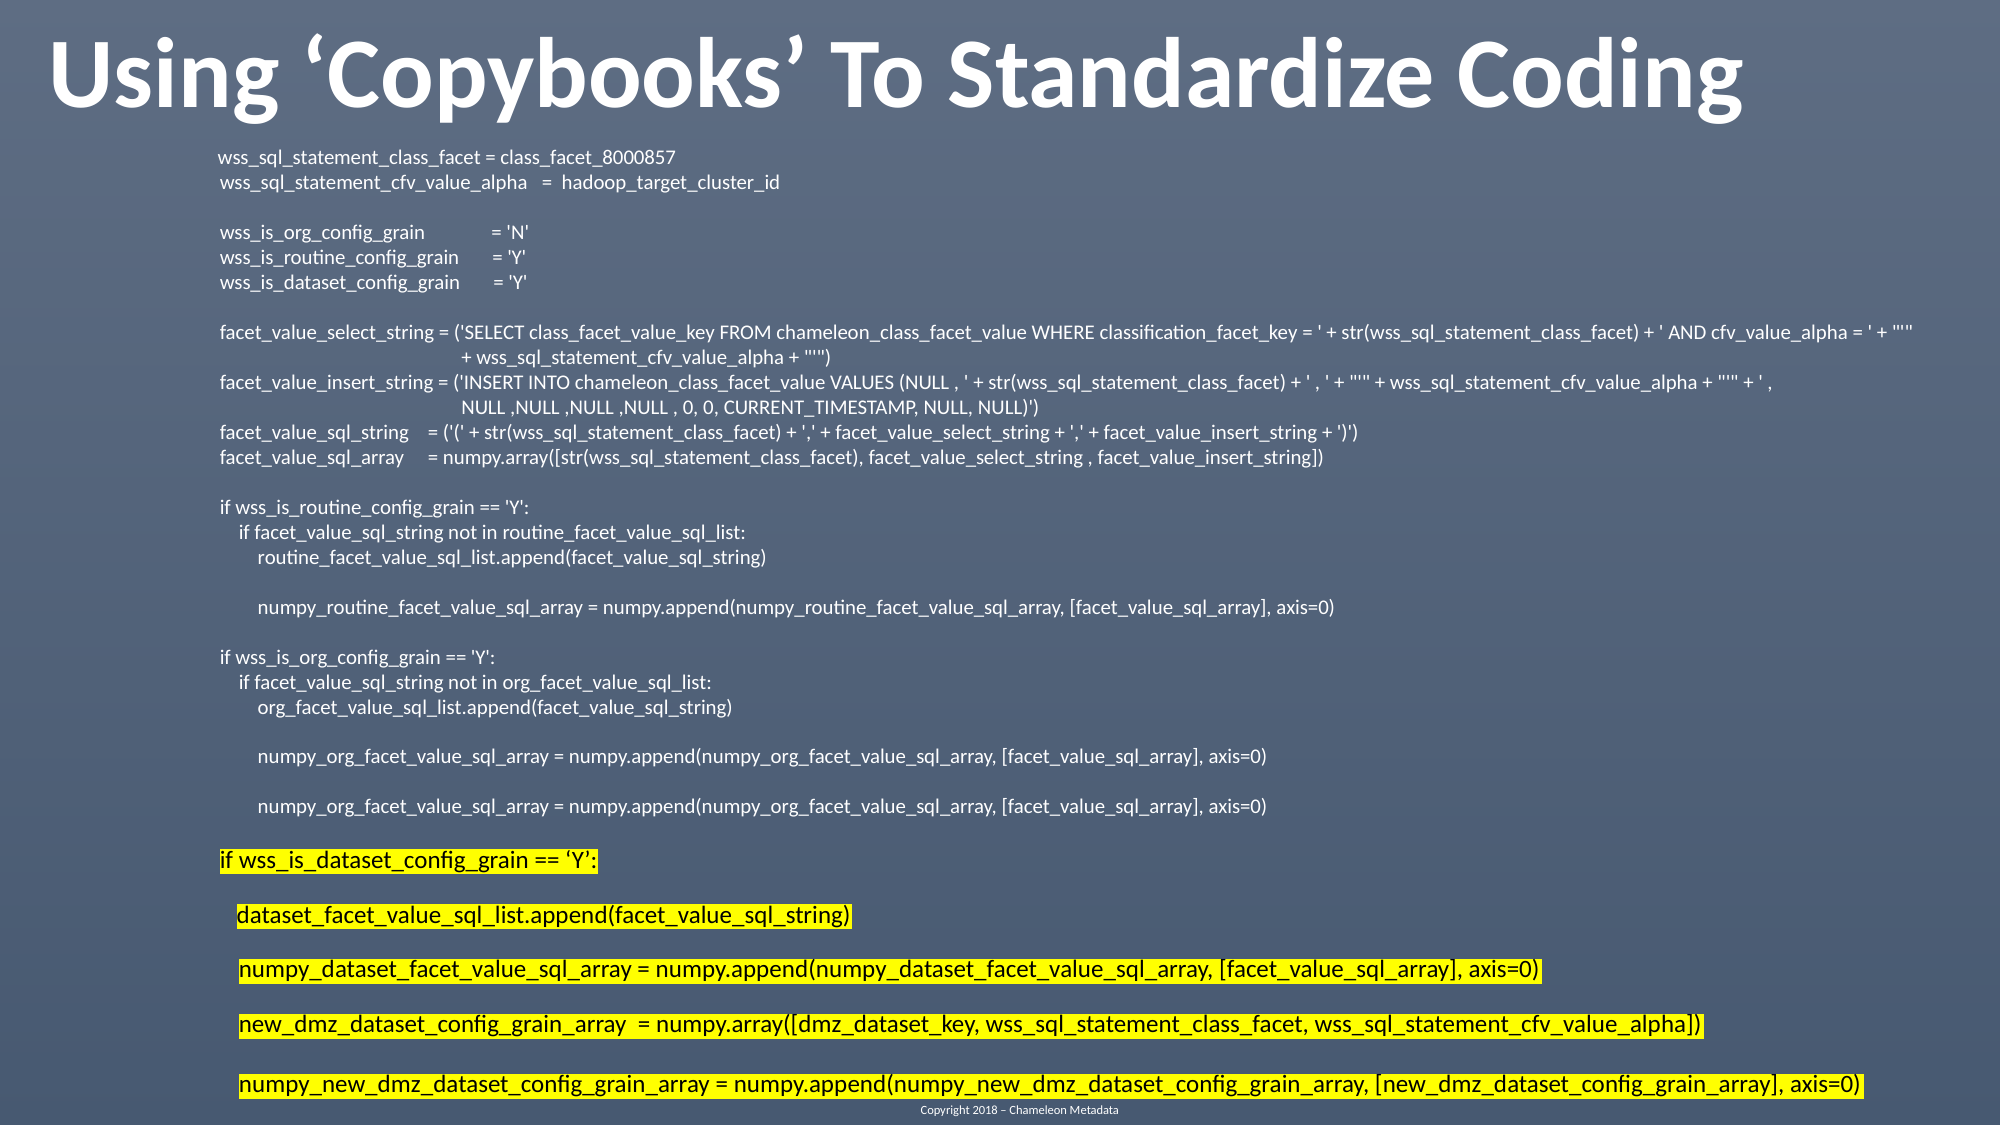

Using ‘Copybooks’ To Standardize Coding
 	    wss_sql_statement_class_facet = class_facet_8000857
                                    wss_sql_statement_cfv_value_alpha   =  hadoop_target_cluster_id

                                    wss_is_org_config_grain              = 'N'
                                    wss_is_routine_config_grain       = 'Y'
                                    wss_is_dataset_config_grain       = 'Y'

                                    facet_value_select_string = ('SELECT class_facet_value_key FROM chameleon_class_facet_value WHERE classification_facet_key = ' + str(wss_sql_statement_class_facet) + ' AND cfv_value_alpha = ' + "'" + wss_sql_statement_cfv_value_alpha + "'")
                                    facet_value_insert_string = ('INSERT INTO chameleon_class_facet_value VALUES (NULL , ' + str(wss_sql_statement_class_facet) + ' , ' + "'" + wss_sql_statement_cfv_value_alpha + "'" + ' , NULL ,NULL ,NULL ,NULL , 0, 0, CURRENT_TIMESTAMP, NULL, NULL)')
                                    facet_value_sql_string    = ('(' + str(wss_sql_statement_class_facet) + ',' + facet_value_select_string + ',' + facet_value_insert_string + ')')
                                    facet_value_sql_array     = numpy.array([str(wss_sql_statement_class_facet), facet_value_select_string , facet_value_insert_string])

                                    if wss_is_routine_config_grain == 'Y':
                                        if facet_value_sql_string not in routine_facet_value_sql_list:
                                            routine_facet_value_sql_list.append(facet_value_sql_string)

                                            numpy_routine_facet_value_sql_array = numpy.append(numpy_routine_facet_value_sql_array, [facet_value_sql_array], axis=0)

                                    if wss_is_org_config_grain == 'Y':
                                        if facet_value_sql_string not in org_facet_value_sql_list:
                                            org_facet_value_sql_list.append(facet_value_sql_string)

                                            numpy_org_facet_value_sql_array = numpy.append(numpy_org_facet_value_sql_array, [facet_value_sql_array], axis=0)

                                            numpy_org_facet_value_sql_array = numpy.append(numpy_org_facet_value_sql_array, [facet_value_sql_array], axis=0)

                                    if wss_is_dataset_config_grain == ‘Y’:

	        dataset_facet_value_sql_list.append(facet_value_sql_string)

                                        numpy_dataset_facet_value_sql_array = numpy.append(numpy_dataset_facet_value_sql_array, [facet_value_sql_array], axis=0)

                                        new_dmz_dataset_config_grain_array  = numpy.array([dmz_dataset_key, wss_sql_statement_class_facet, wss_sql_statement_cfv_value_alpha])

	       numpy_new_dmz_dataset_config_grain_array = numpy.append(numpy_new_dmz_dataset_config_grain_array, [new_dmz_dataset_config_grain_array], axis=0)
Copyright 2018 – Chameleon Metadata